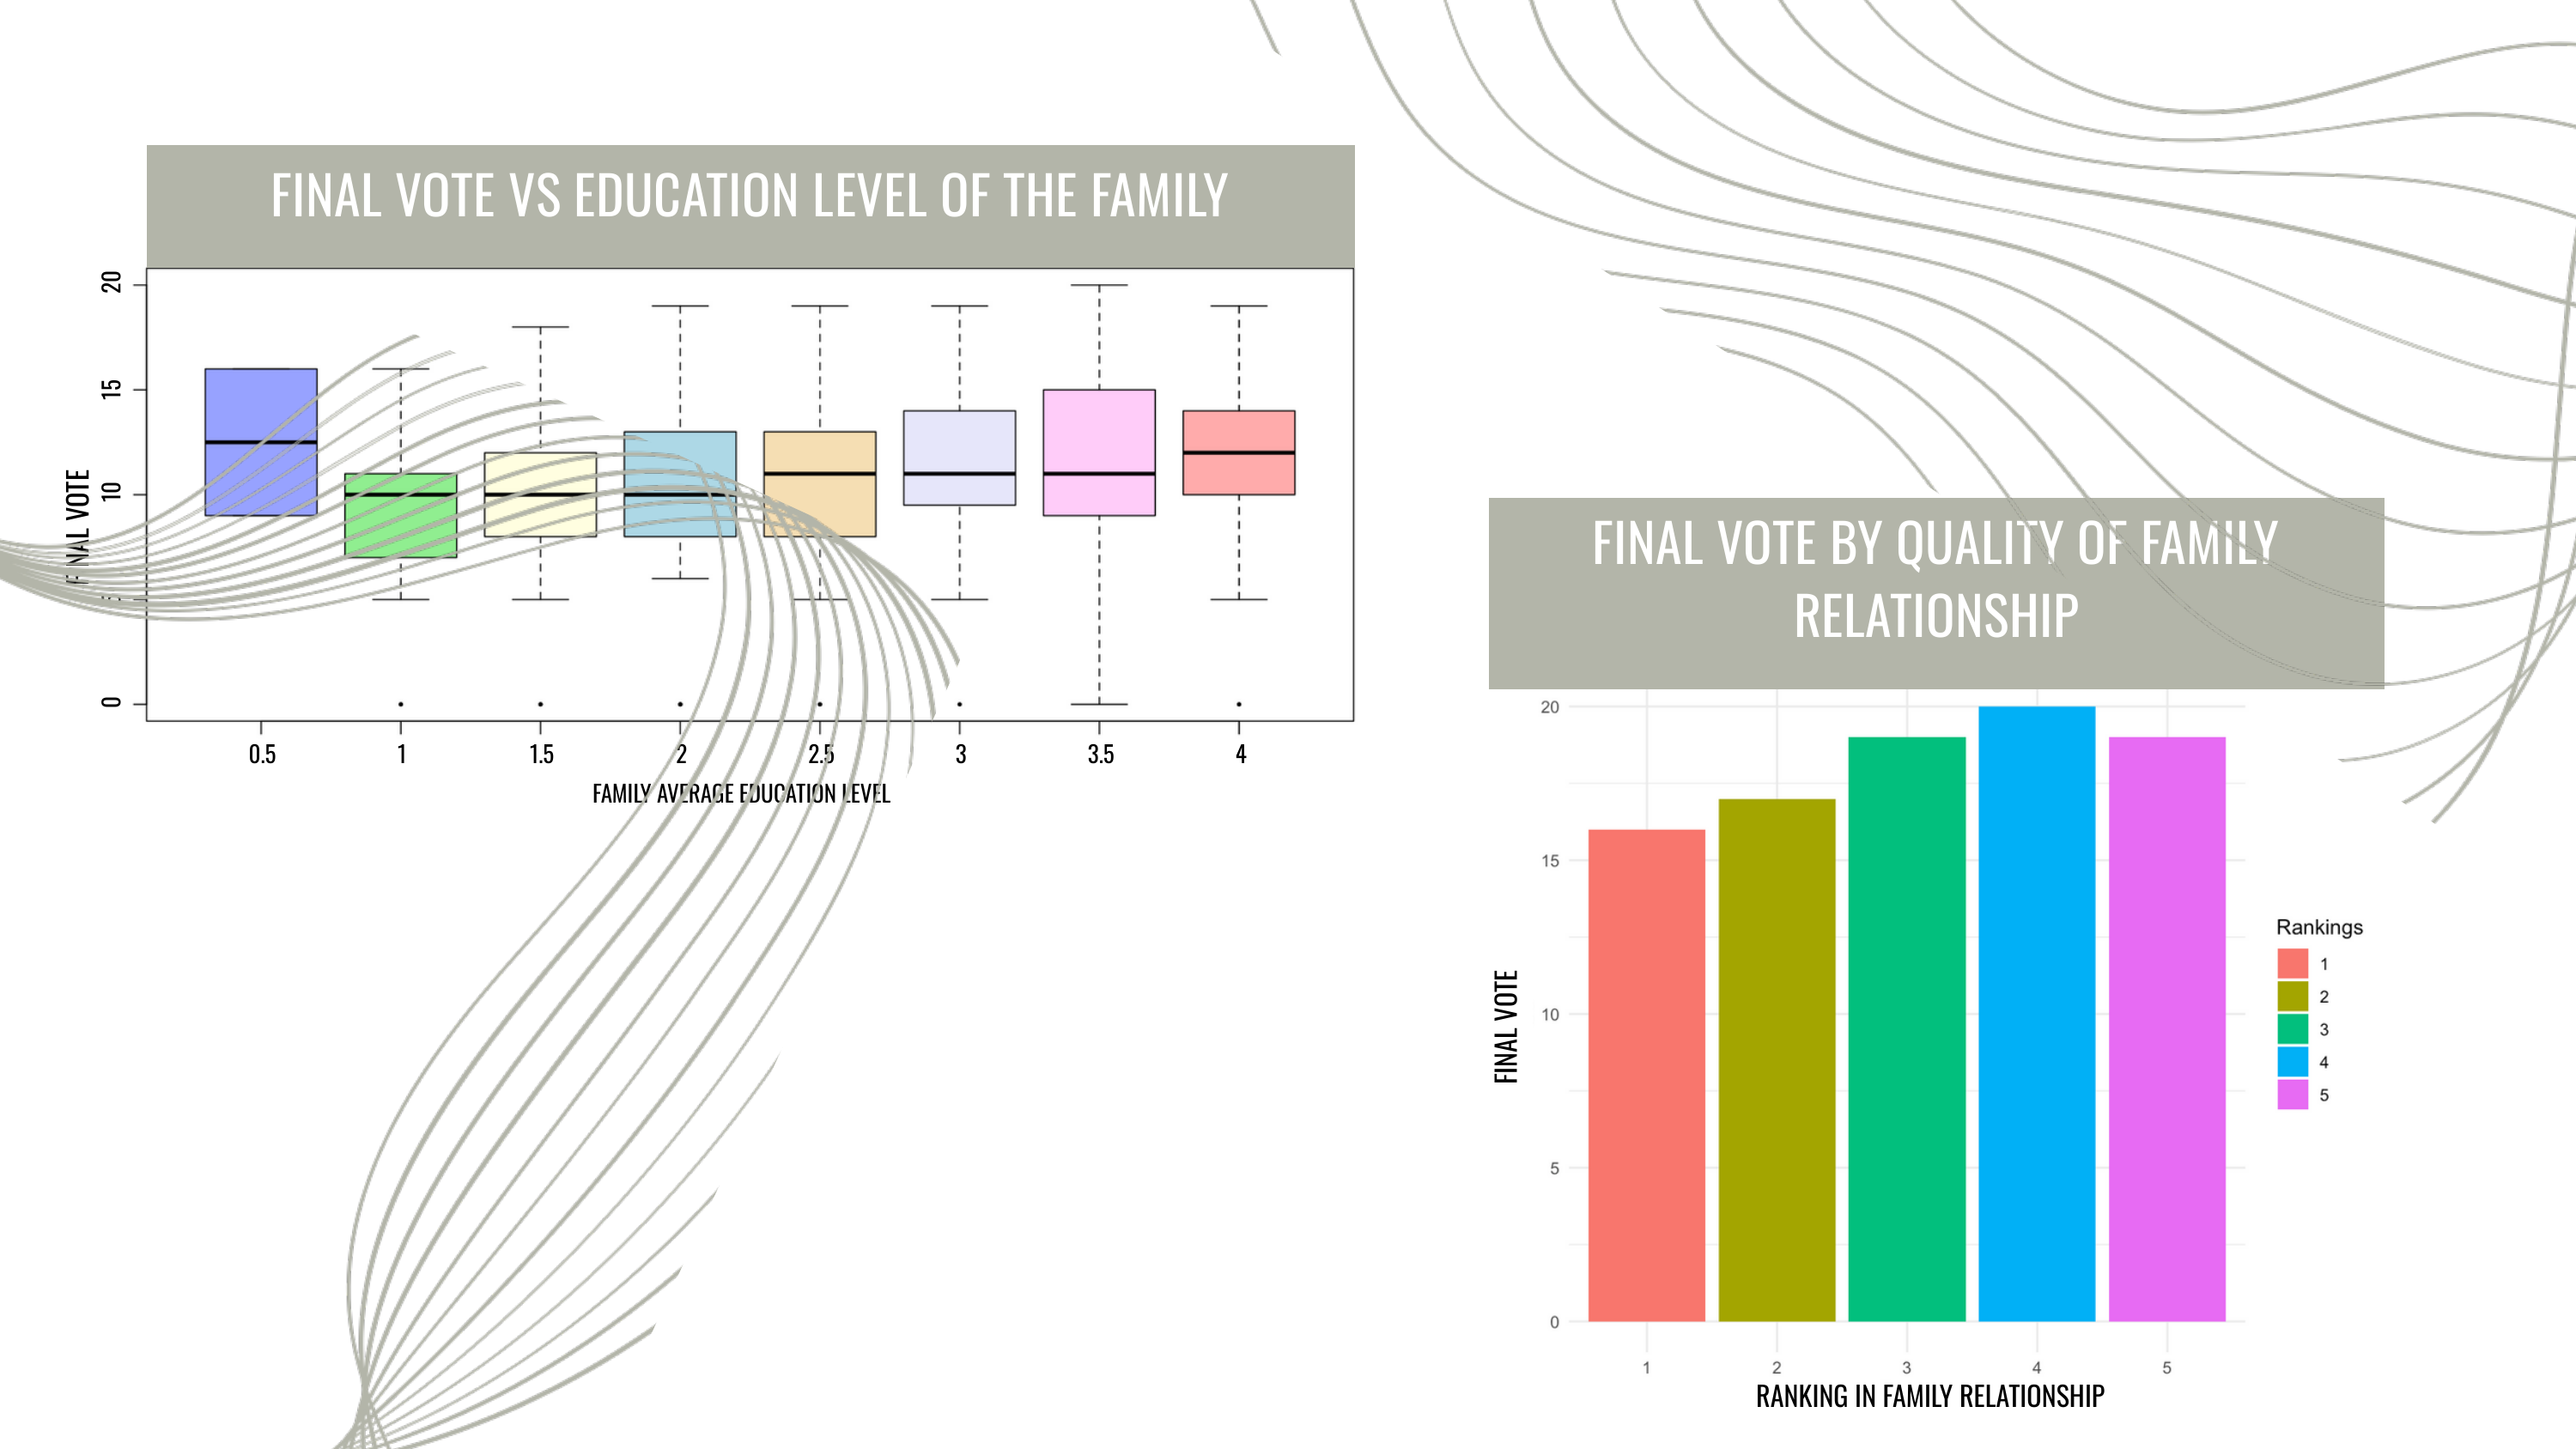

FINAL VOTE VS EDUCATION LEVEL OF THE FAMILY

20

15
10
FINAL VOTE
5
0
0.5
1
1.5
2
2.5
3
3.5
4

FAMILY AVERAGE EDUCATION LEVEL

FINAL VOTE BY QUALITY OF FAMILY RELATIONSHIP

FINAL VOTE
RANKING IN FAMILY RELATIONSHIP